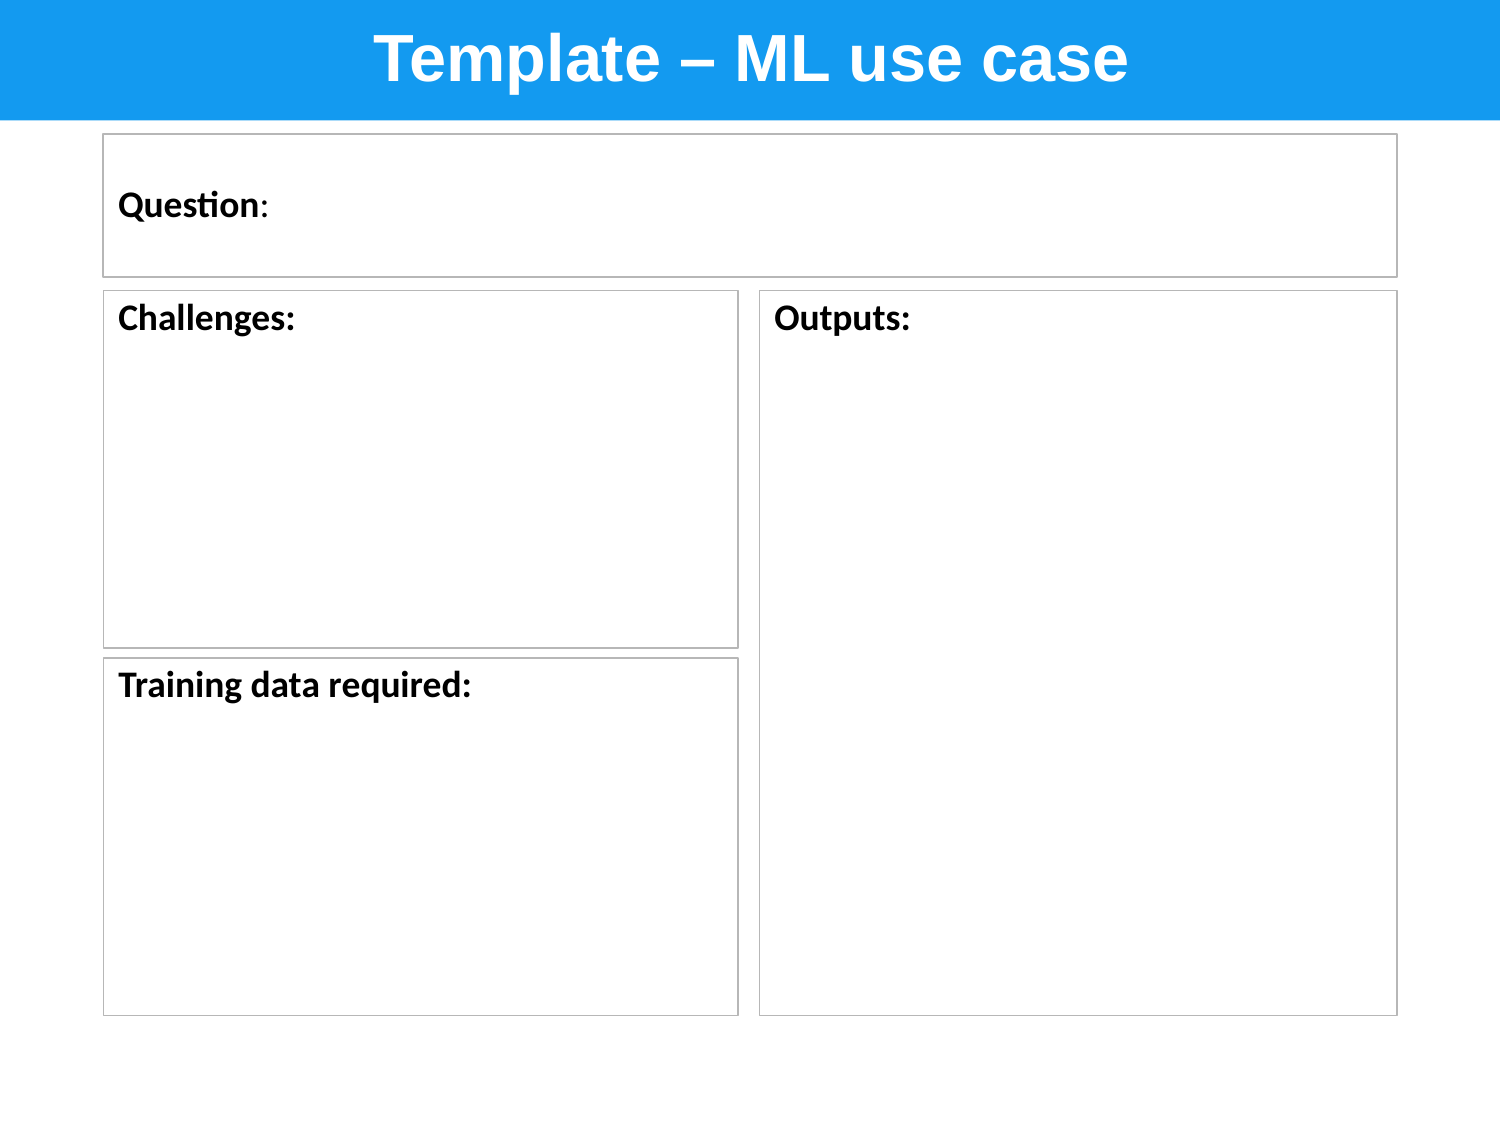

Template – ML use case
# Question:
Challenges:

Outputs:
Training data required: